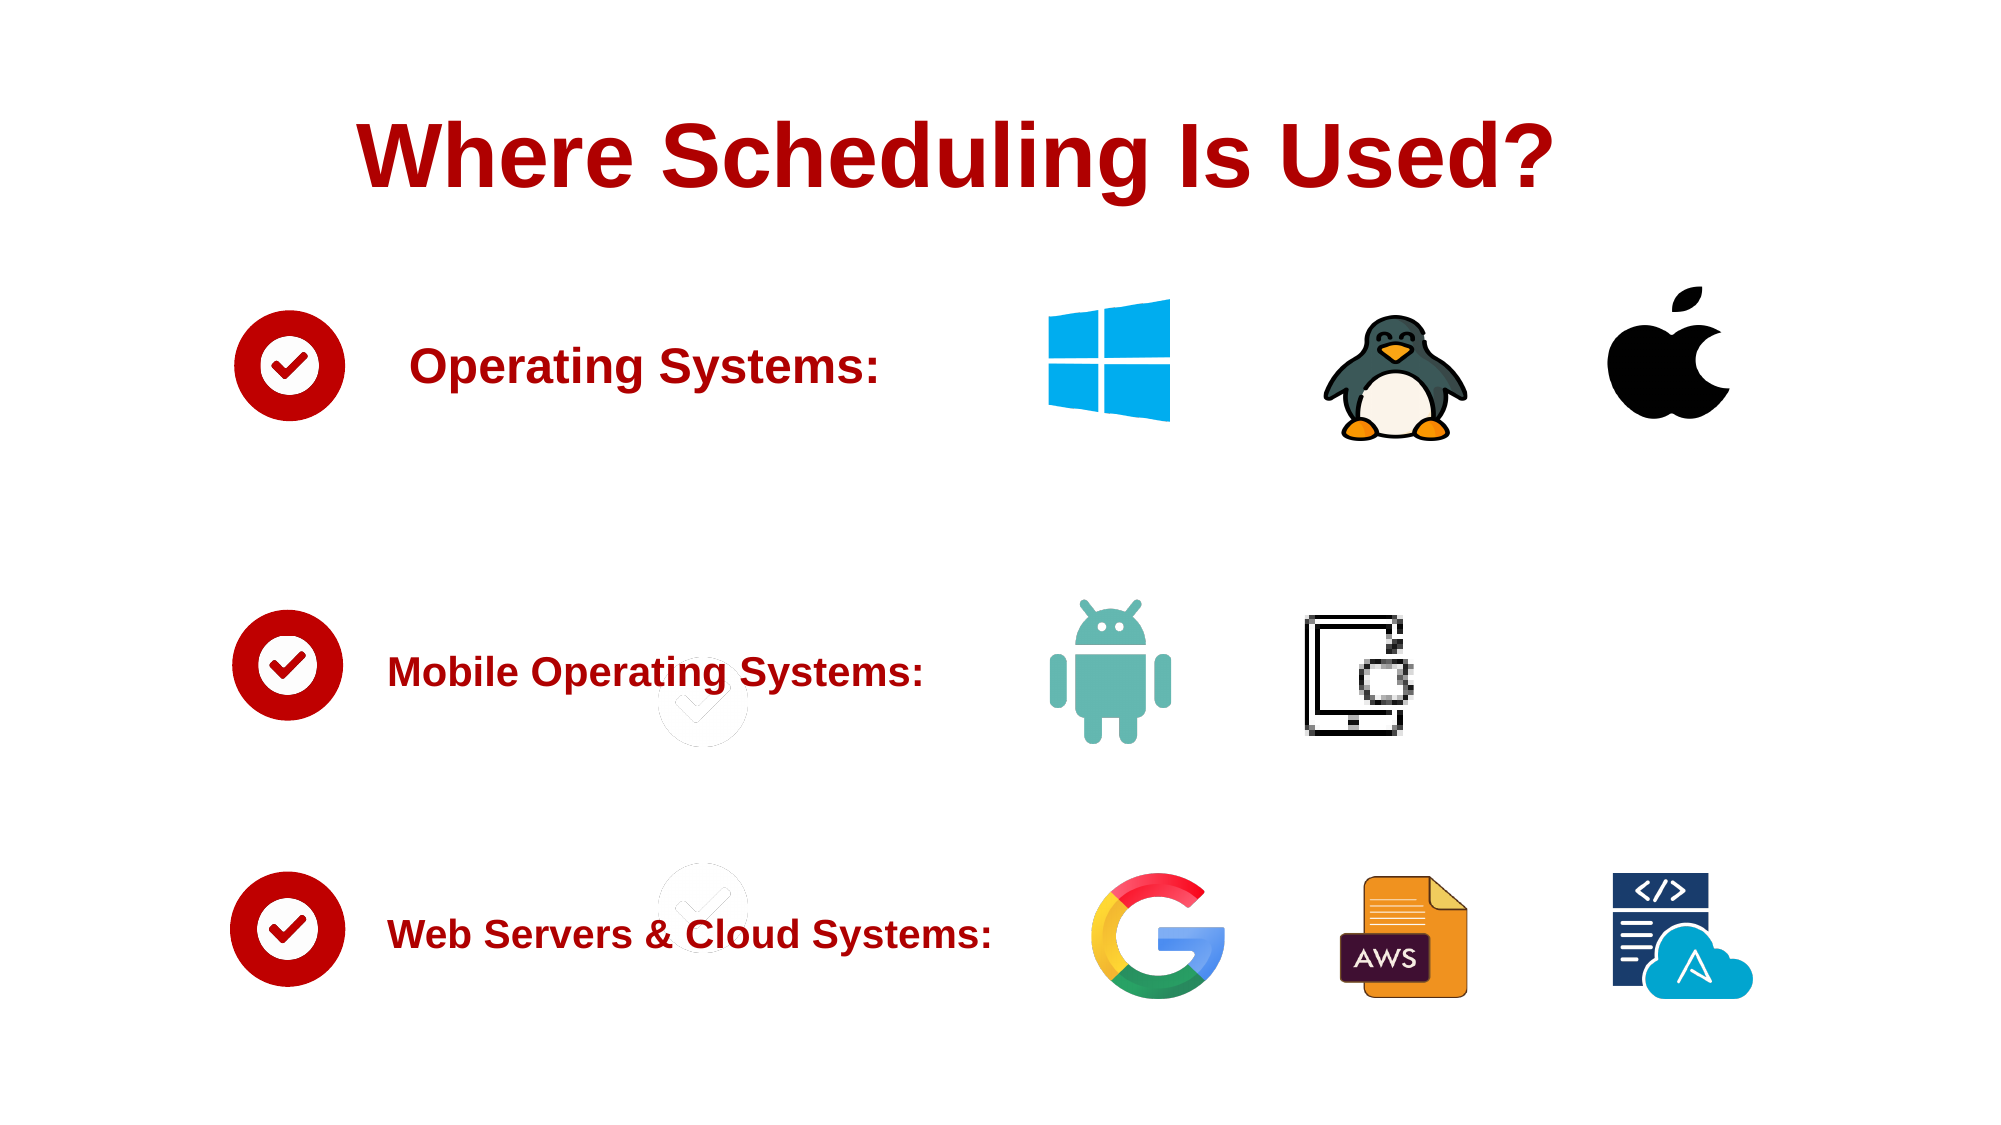

Where Scheduling Is Used?

Operating Systems:

Mobile Operating Systems:

Web Servers & Cloud Systems: